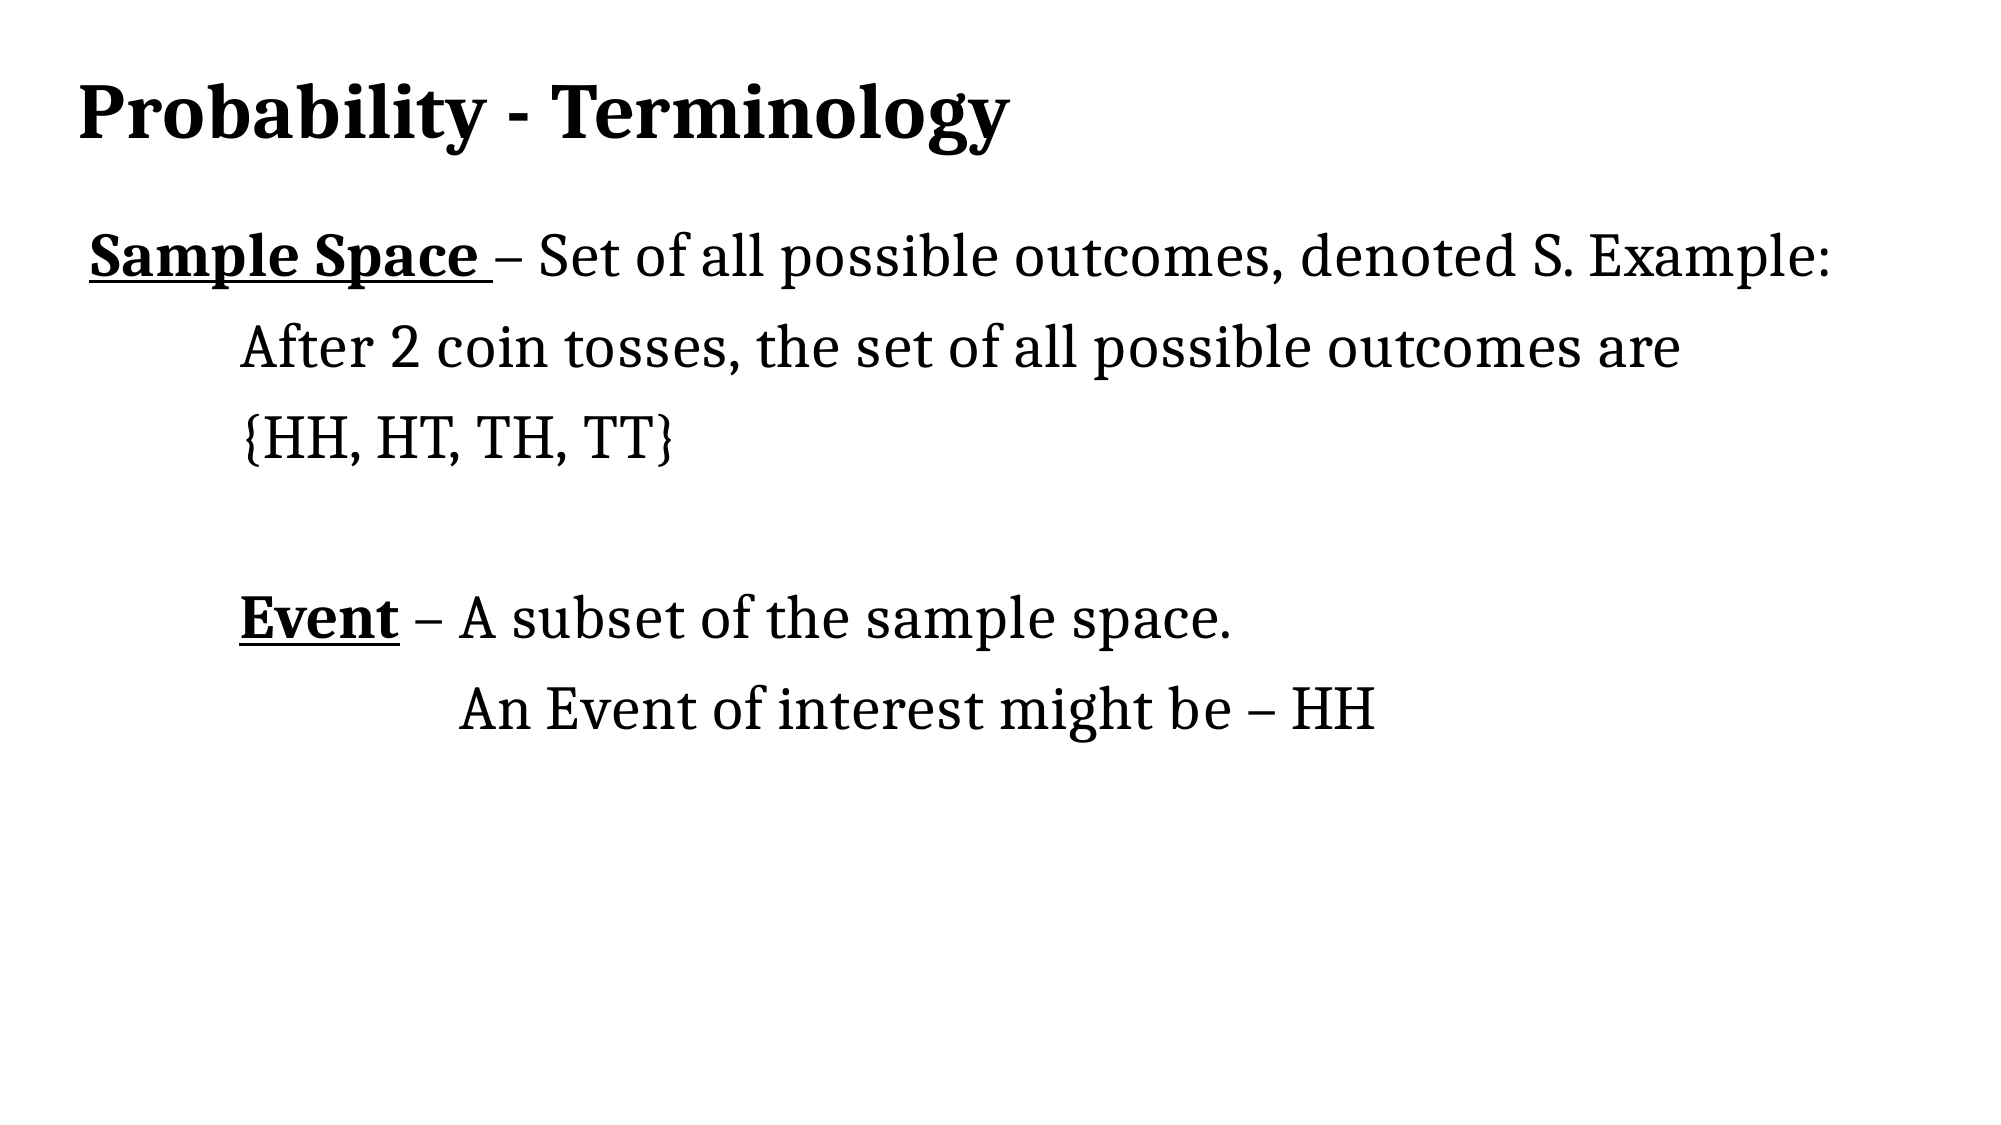

Probability - Terminology
Sample Space – Set of all possible outcomes, denoted S. Example:
After 2 coin tosses, the set of all possible outcomes are
{HH, HT, TH, TT}

Event – A subset of the sample space.
     An Event of interest might be – HH